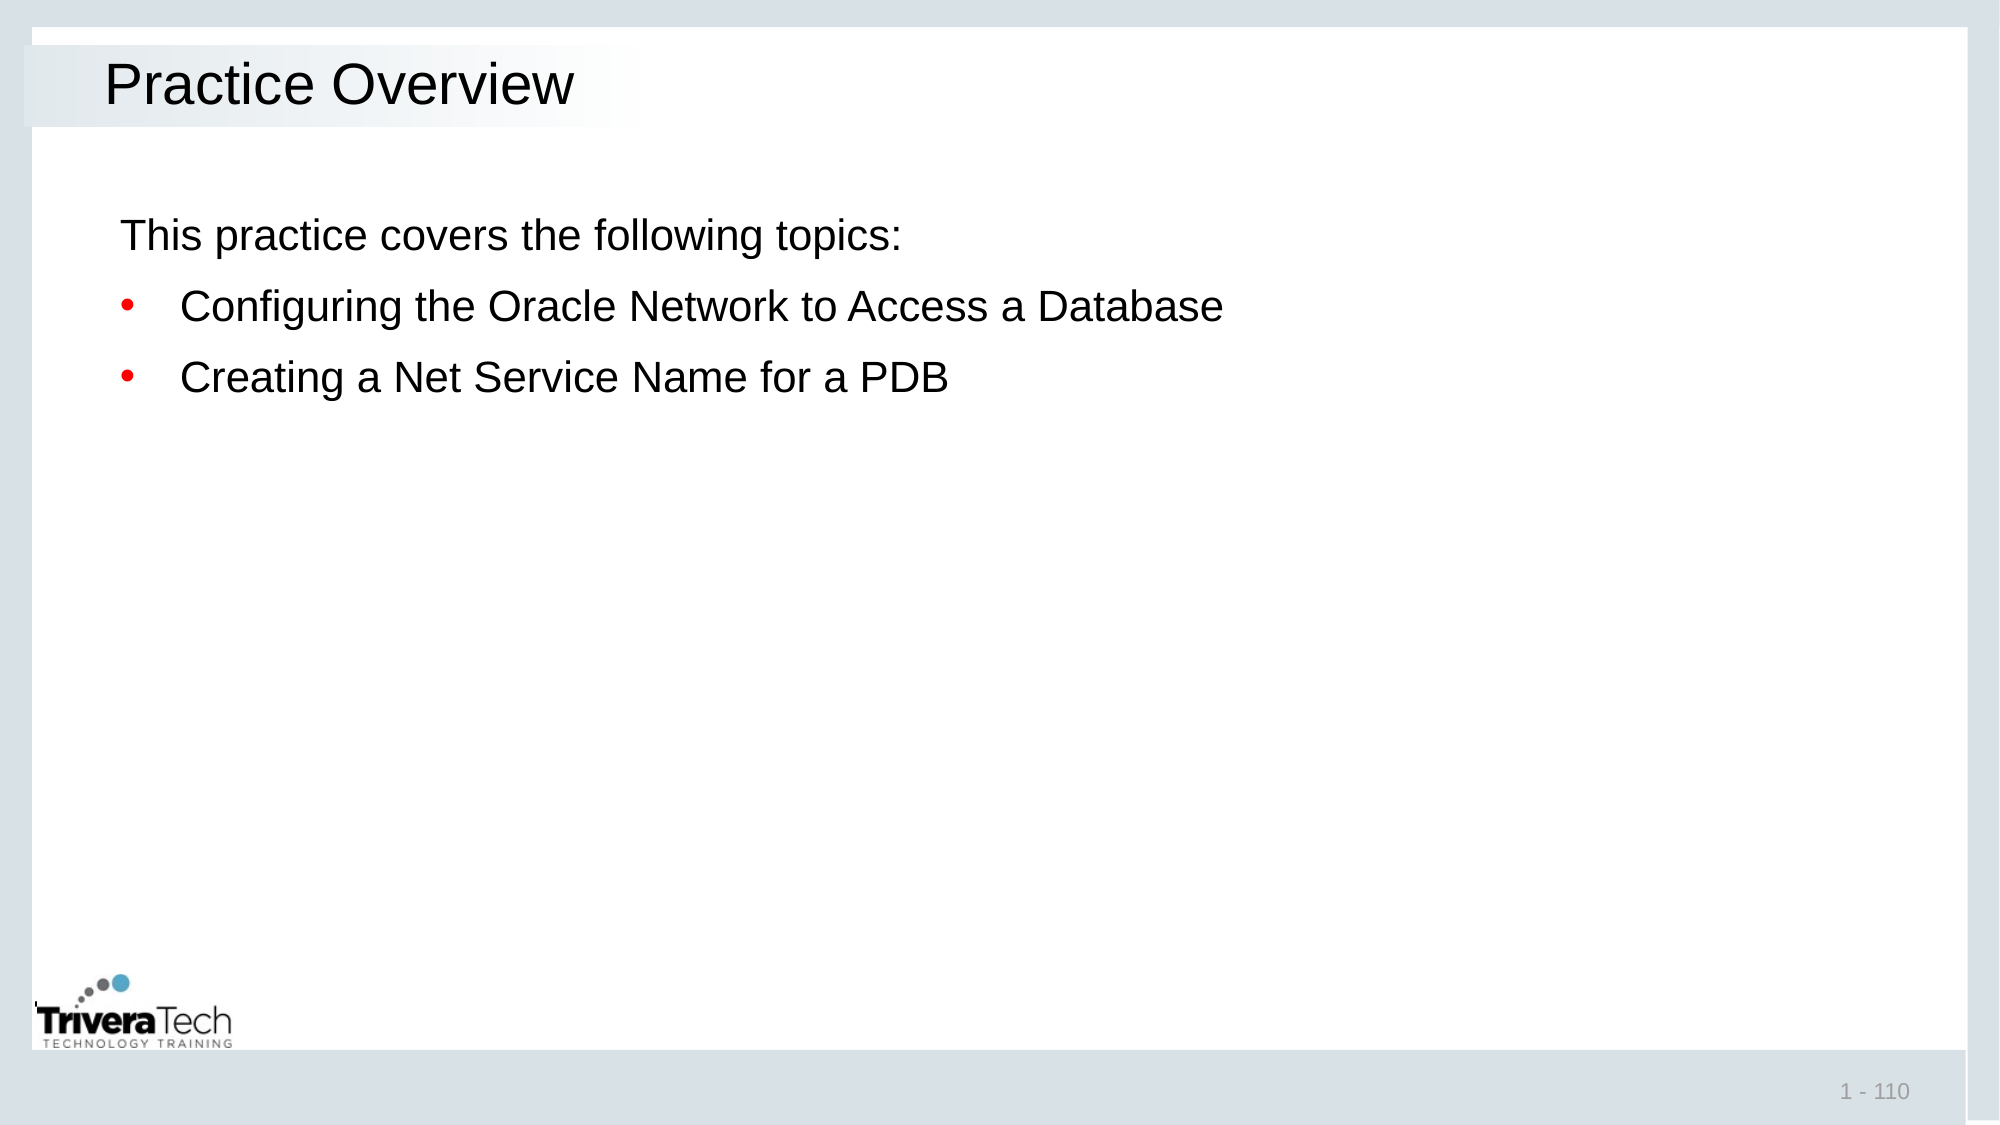

# Practice Overview

This practice covers the following topics:
Configuring the Oracle Network to Access a Database
Creating a Net Service Name for a PDB